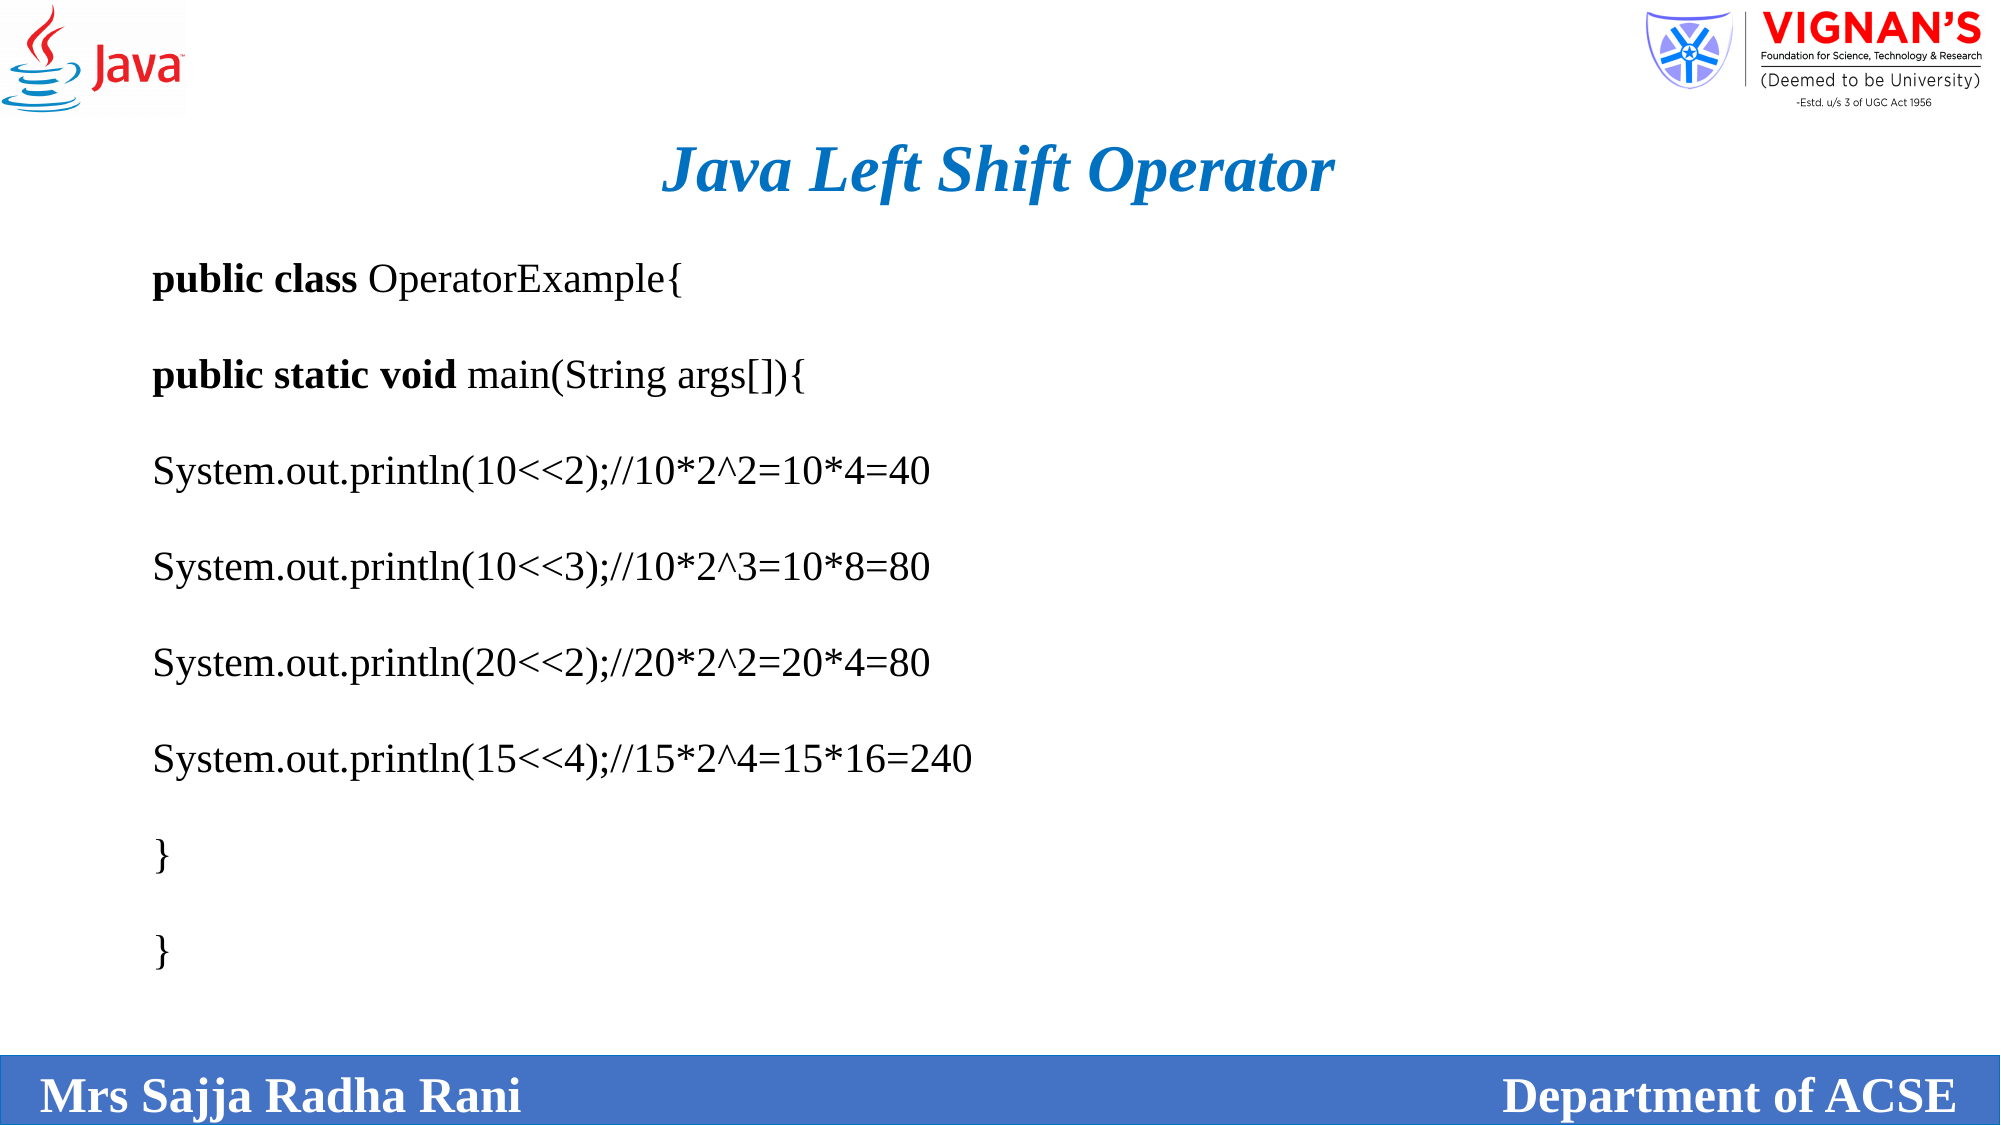

Java Left Shift Operator
public class OperatorExample{
public static void main(String args[]){
System.out.println(10<<2);//10*2^2=10*4=40
System.out.println(10<<3);//10*2^3=10*8=80
System.out.println(20<<2);//20*2^2=20*4=80
System.out.println(15<<4);//15*2^4=15*16=240
}
}